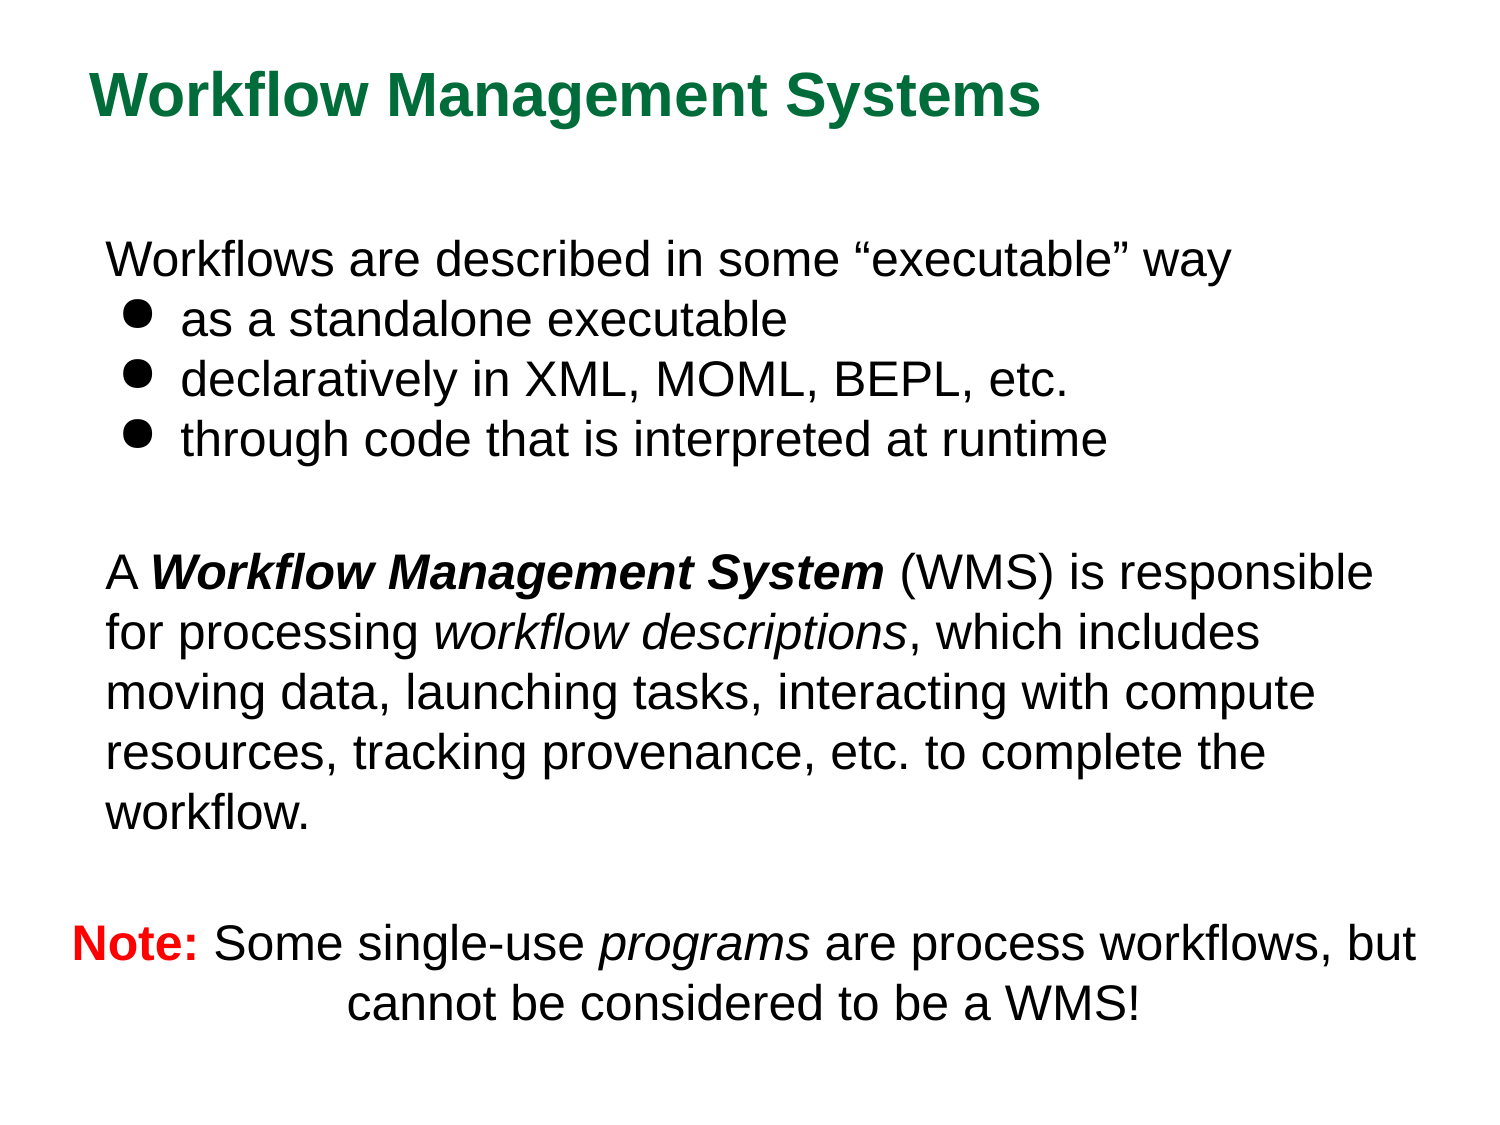

Workflow Management Systems
Workflows are described in some “executable” way
as a standalone executable
declaratively in XML, MOML, BEPL, etc.
through code that is interpreted at runtime

A Workflow Management System (WMS) is responsible for processing workflow descriptions, which includes moving data, launching tasks, interacting with compute resources, tracking provenance, etc. to complete the workflow.

Note: Some single-use programs are process workflows, but cannot be considered to be a WMS!